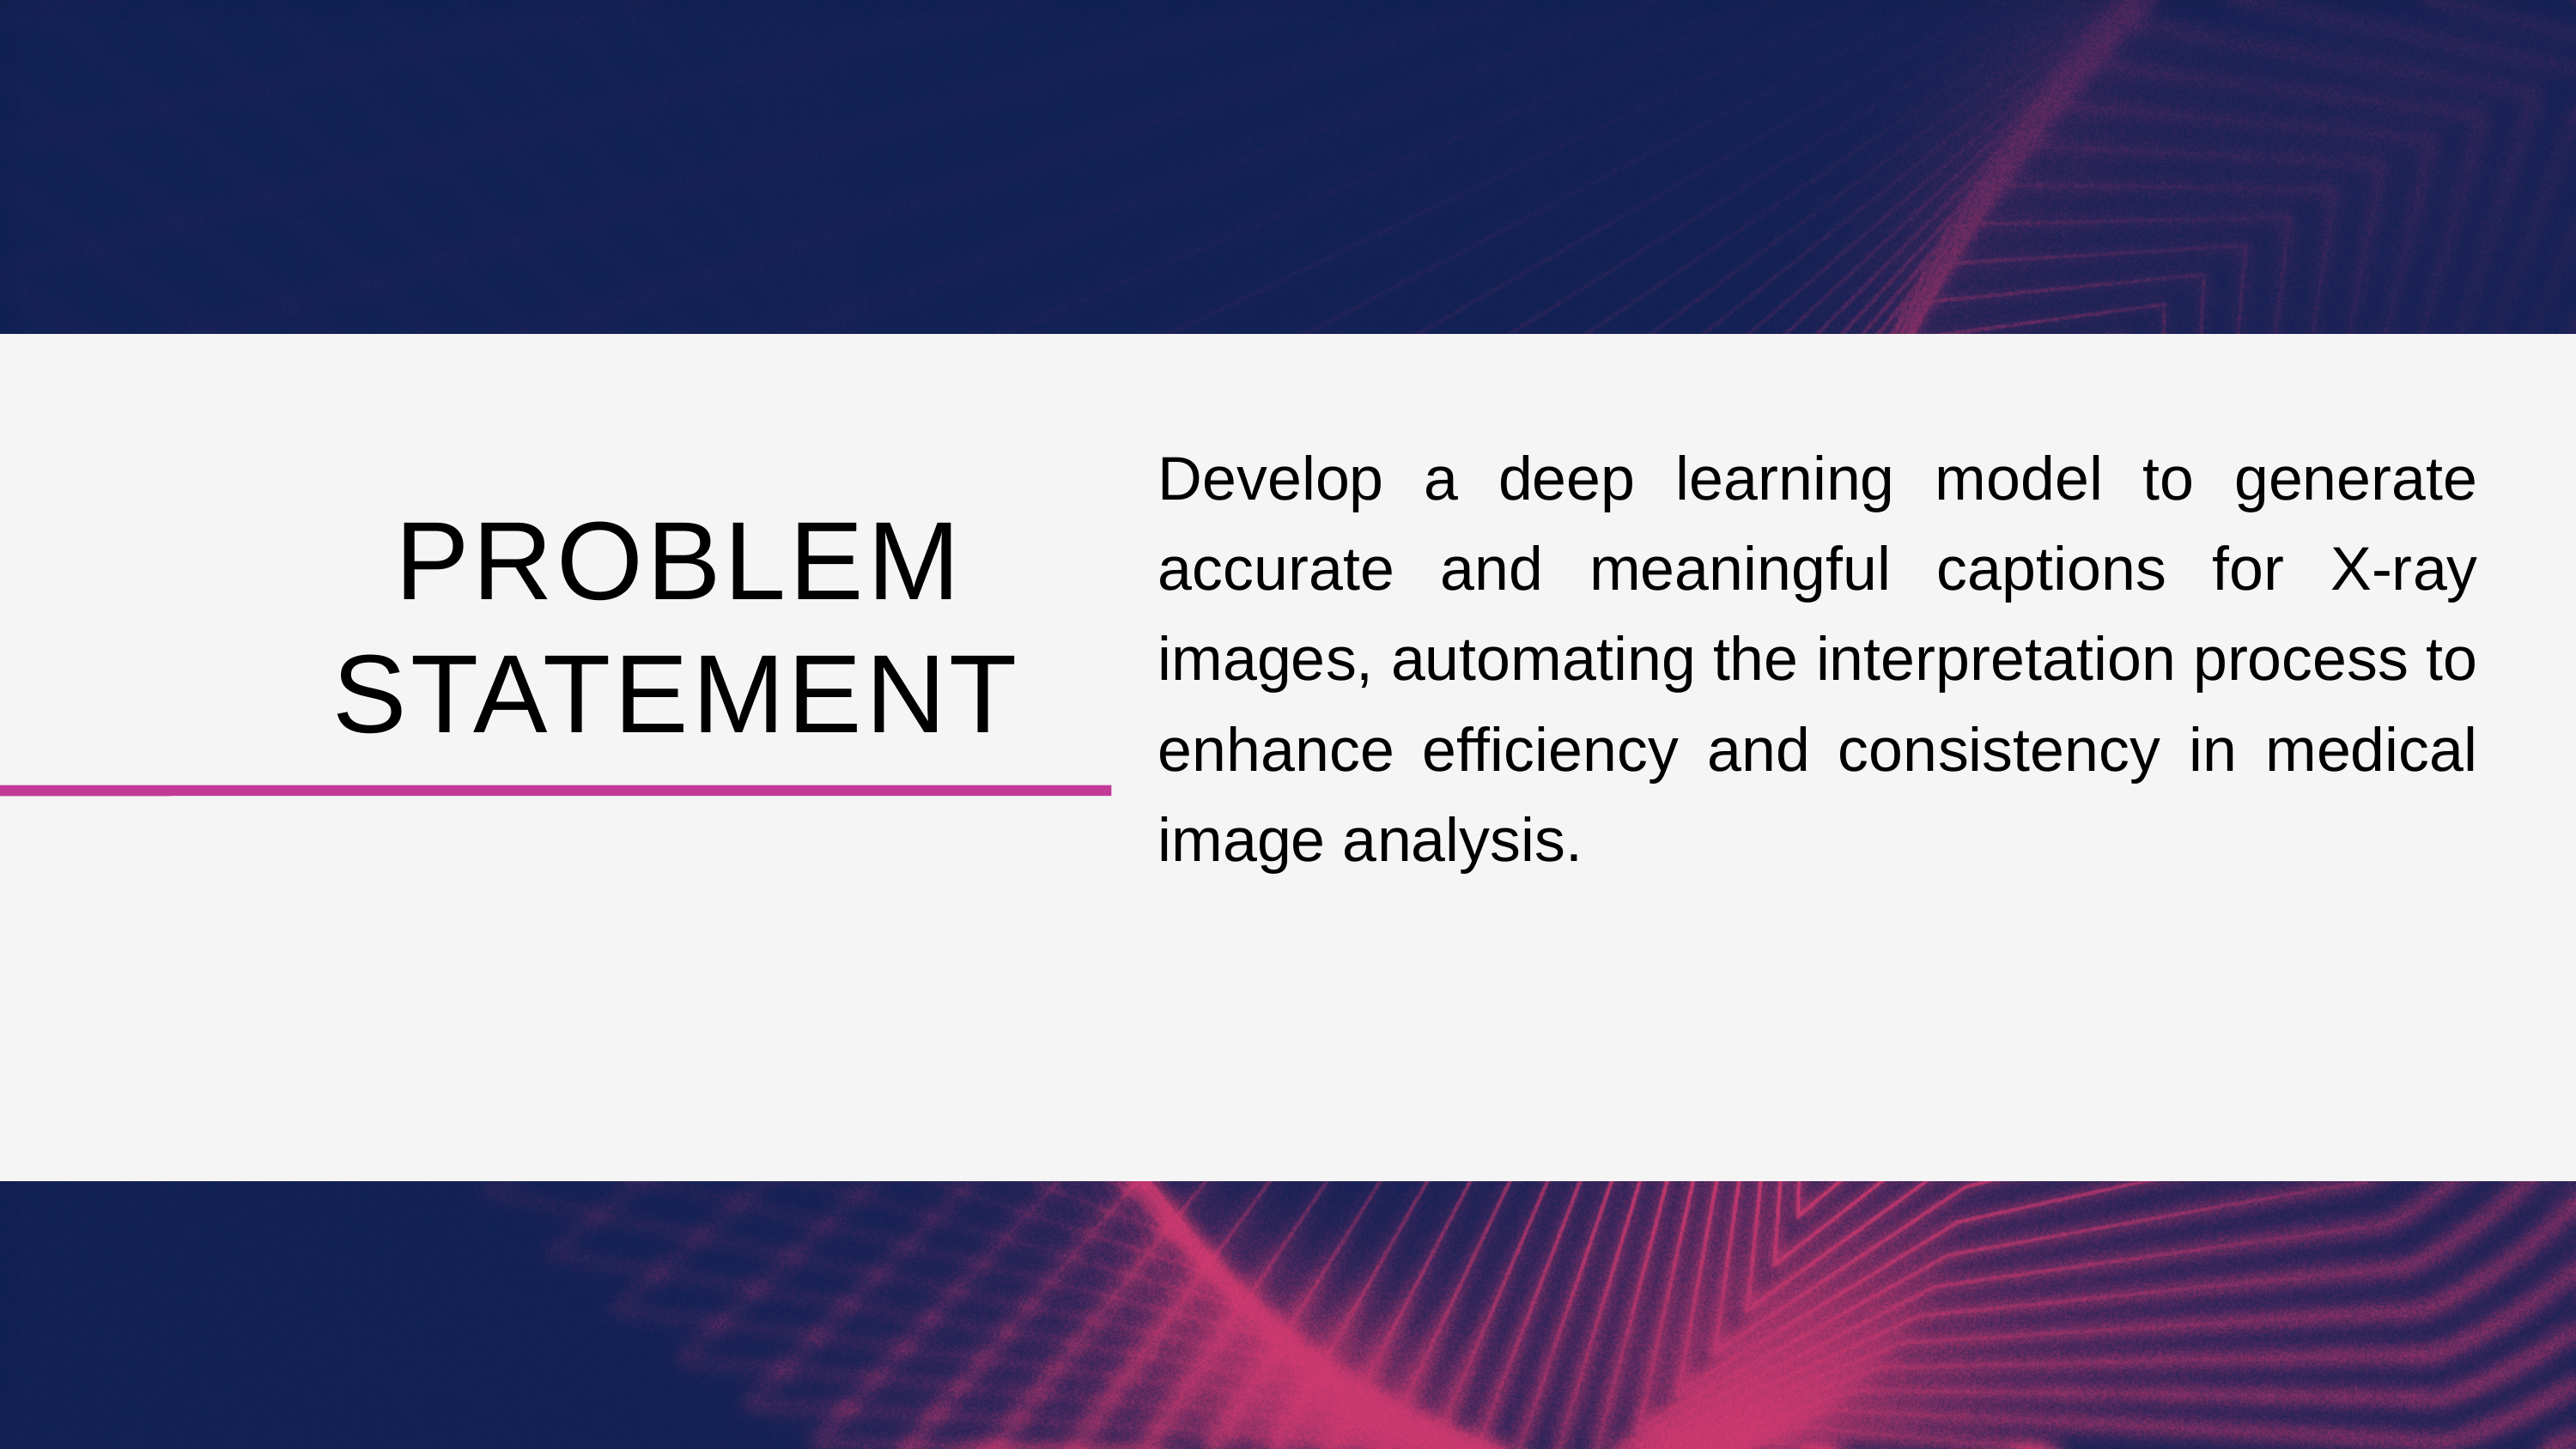

Develop a deep learning model to generate accurate and meaningful captions for X-ray images, automating the interpretation process to enhance efficiency and consistency in medical image analysis.
PROBLEM
STATEMENT